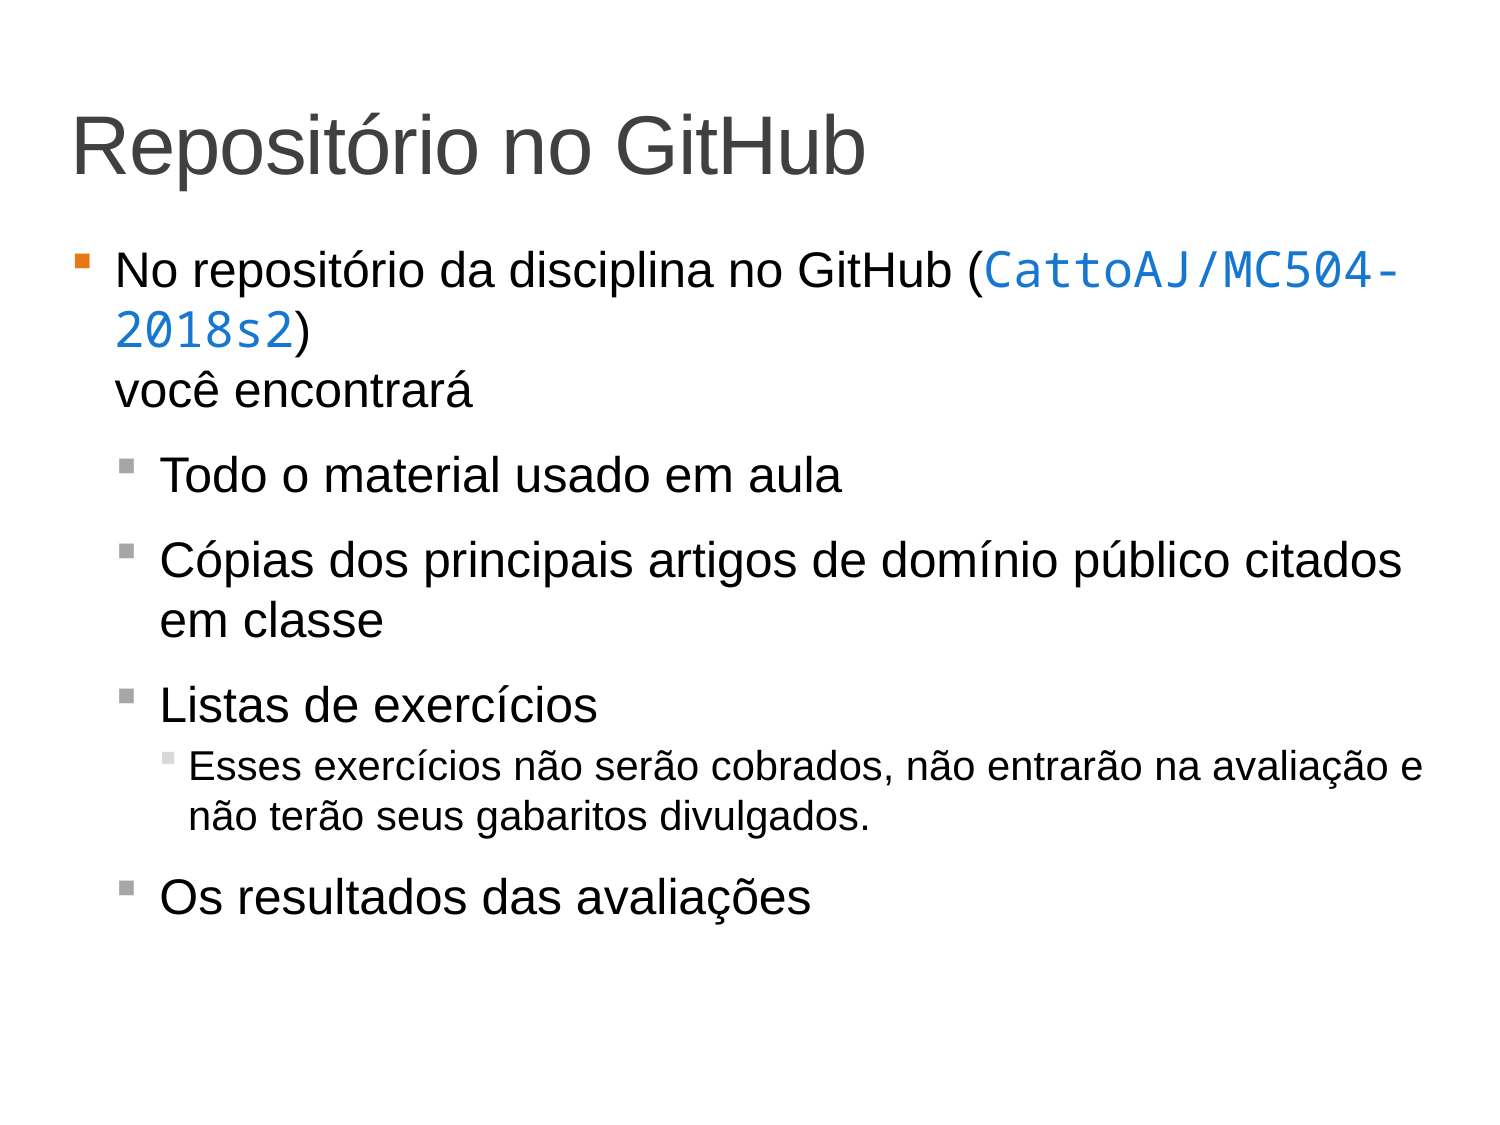

# Repositório no GitHub
No repositório da disciplina no GitHub (CattoAJ/MC504-2018s2)
você encontrará
Todo o material usado em aula
Cópias dos principais artigos de domínio público citados em classe
Listas de exercícios
Esses exercícios não serão cobrados, não entrarão na avaliação e não terão seus gabaritos divulgados.
Os resultados das avaliações